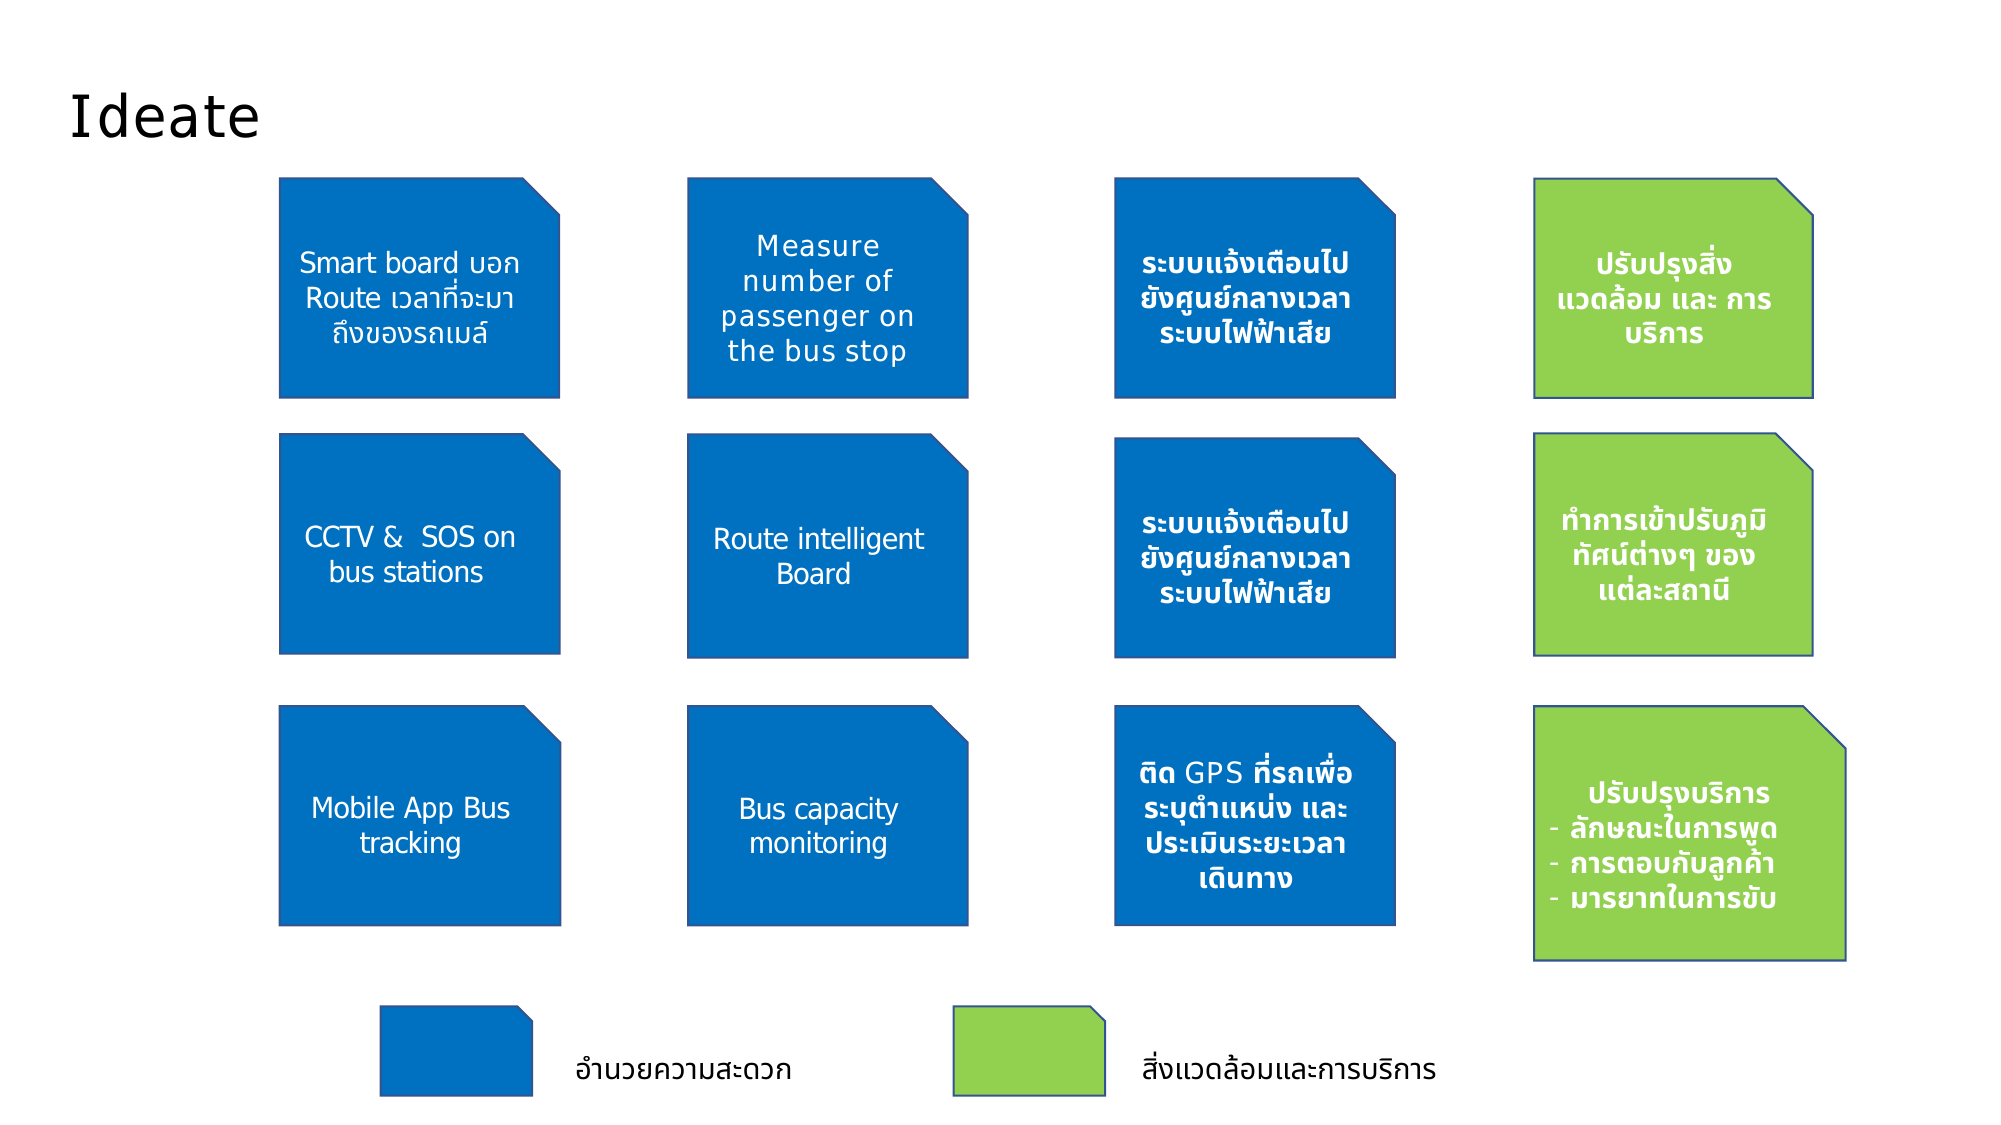

# Ideate
Measure number of passenger on the bus stop
ระบบแจ้งเตือนไปยังศูนย์กลางเวลาระบบไฟฟ้าเสีย
Smart board บอก Route เวลาที่จะมาถึงของรถเมล์
ปรับปรุงสิ่งแวดล้อม และ การบริการ
ทำการเข้าปรับภูมิทัศน์ต่างๆ ของแต่ละสถานี
CCTV &  SOS on bus stations
Route intelligent Board
ระบบแจ้งเตือนไปยังศูนย์กลางเวลาระบบไฟฟ้าเสีย
ติด GPS ที่รถเพื่อระบุตำแหน่ง และประเมินระยะเวลาเดินทาง
Bus capacity monitoring
Mobile App Bus tracking
ปรับปรุงบริการ
- ลักษณะในการพูด
- การตอบกับลูกค้า
- มารยาทในการขับ

สิ่งแวดล้อมและการบริการ
อำนวยความสะดวก